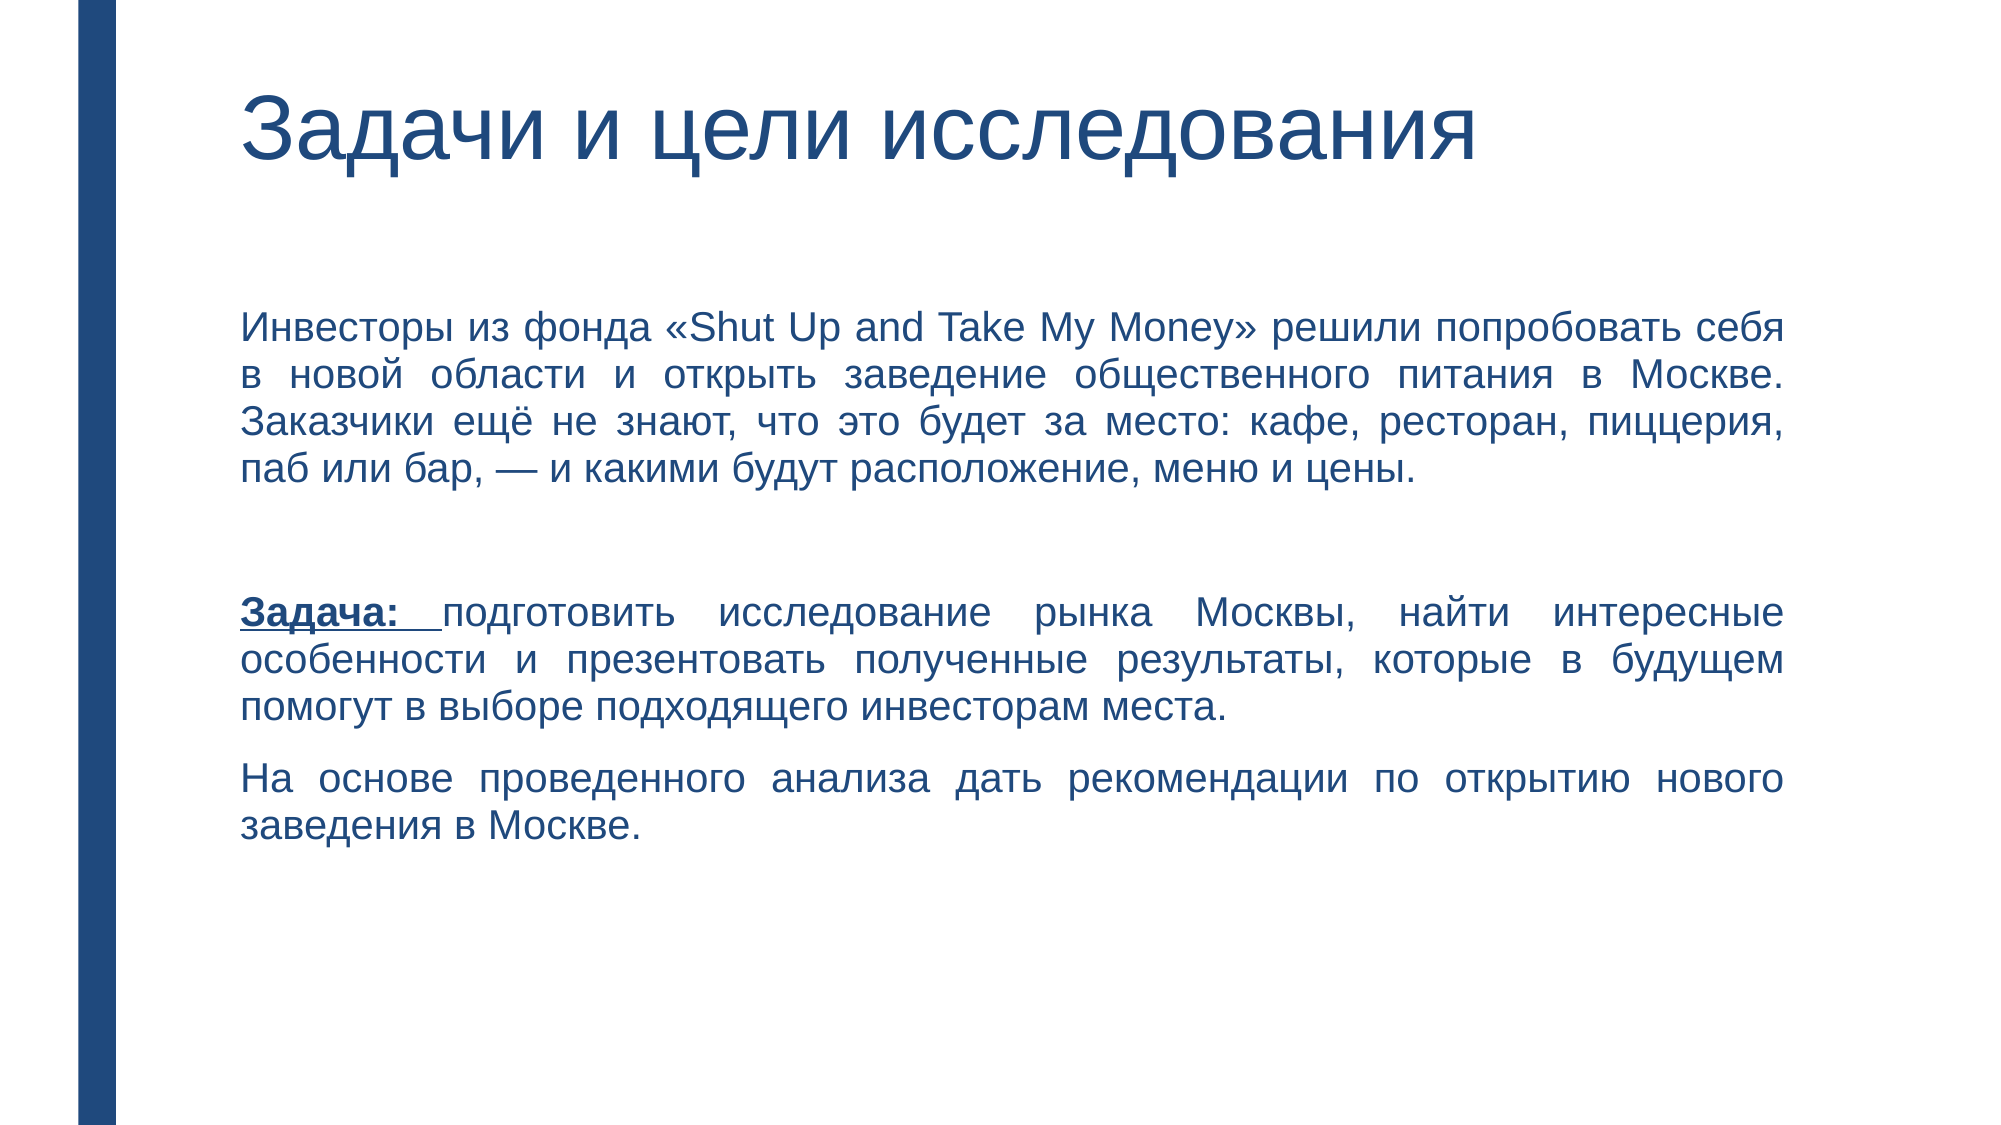

# Задачи и цели исследования
Инвесторы из фонда «Shut Up and Take My Money» решили попробовать себя в новой области и открыть заведение общественного питания в Москве. Заказчики ещё не знают, что это будет за место: кафе, ресторан, пиццерия, паб или бар, — и какими будут расположение, меню и цены.

Задача: подготовить исследование рынка Москвы, найти интересные особенности и презентовать полученные результаты, которые в будущем помогут в выборе подходящего инвесторам места.
На основе проведенного анализа дать рекомендации по открытию нового заведения в Москве.